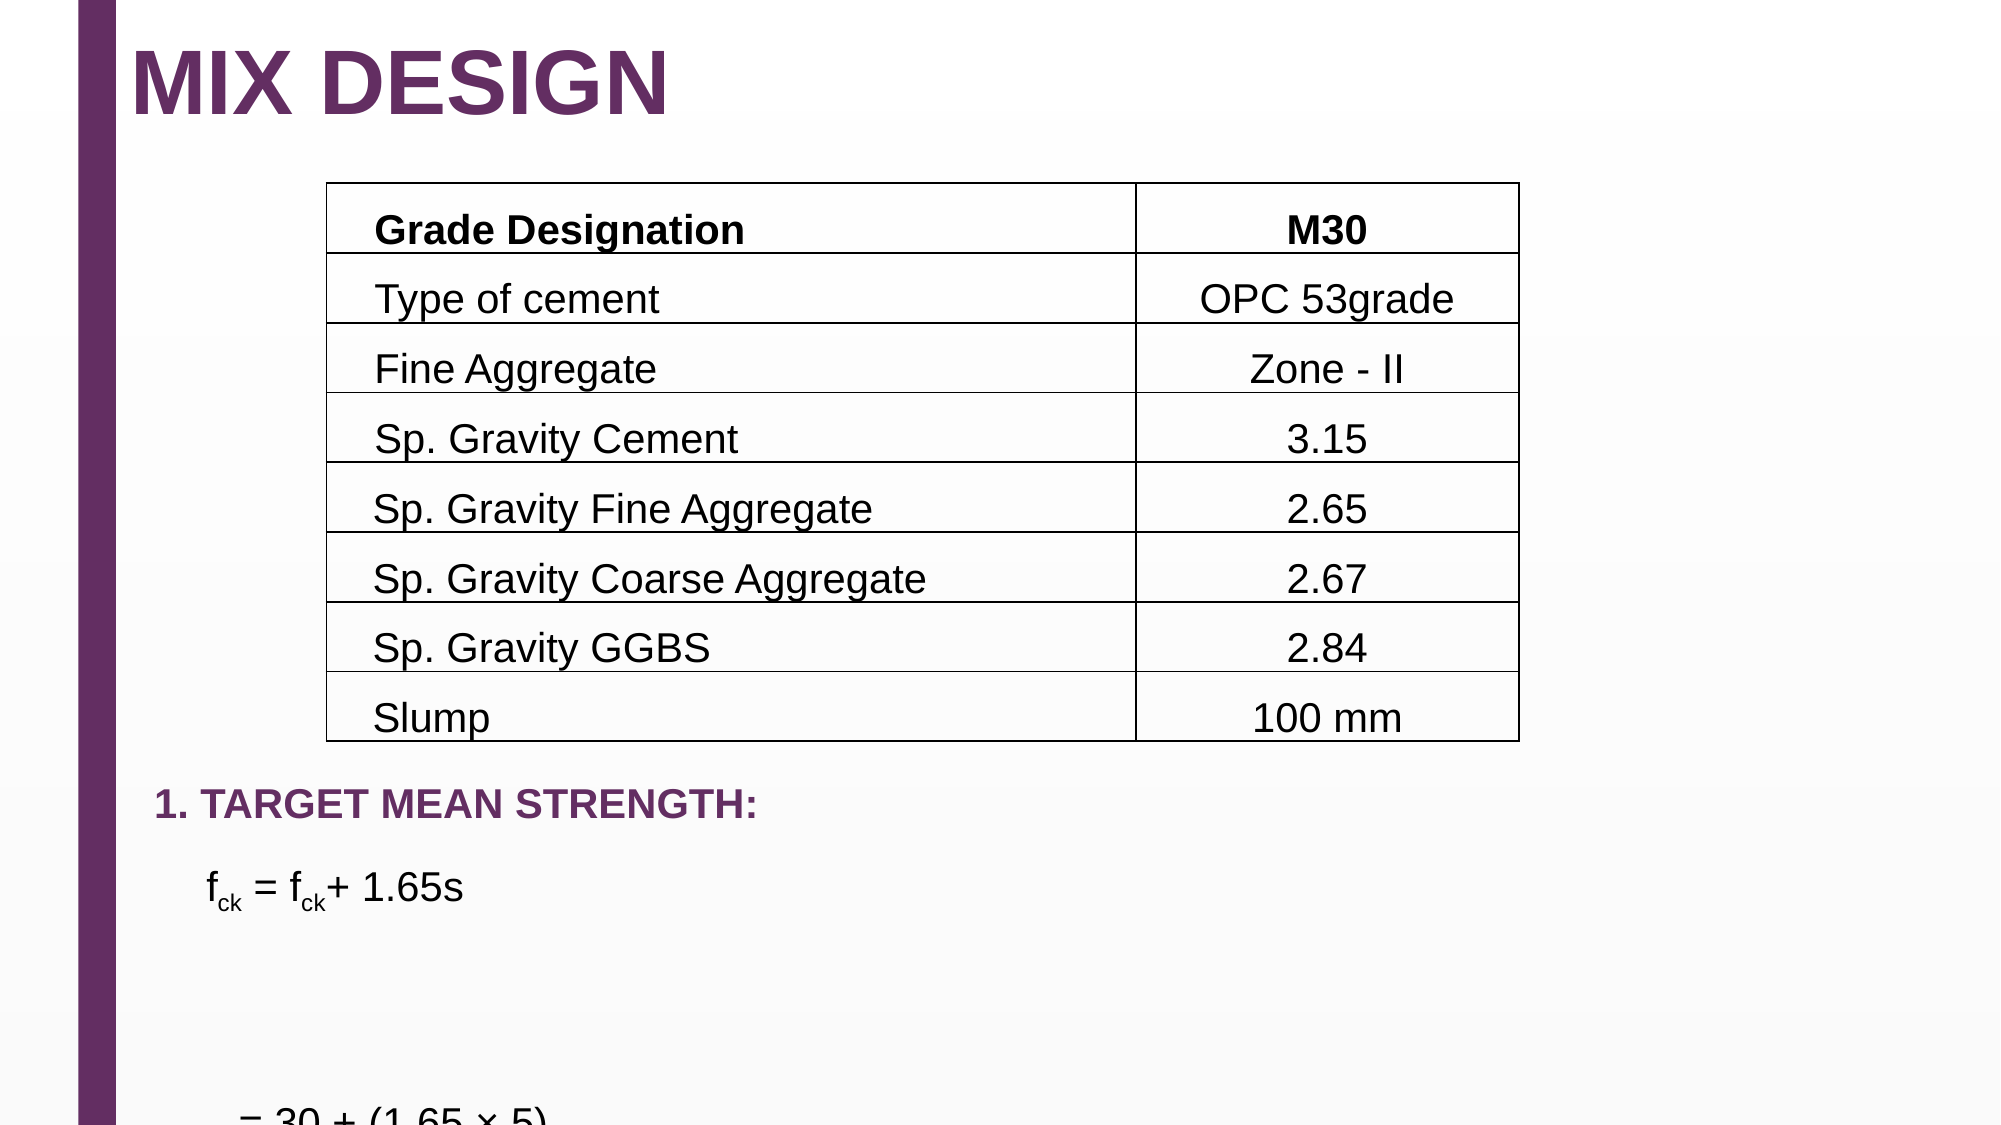

# MIX DESIGN
| Grade Designation | M30 |
| --- | --- |
| Type of cement | OPC 53grade |
| Fine Aggregate | Zone - II |
| Sp. Gravity Cement | 3.15 |
| Sp. Gravity Fine Aggregate | 2.65 |
| Sp. Gravity Coarse Aggregate | 2.67 |
| Sp. Gravity GGBS | 2.84 |
| Slump | 100 mm |
1. TARGET MEAN STRENGTH:
fck = fck+ 1.65s
 = 30 + (1.65 × 5)
 = 38.25 N/mm2